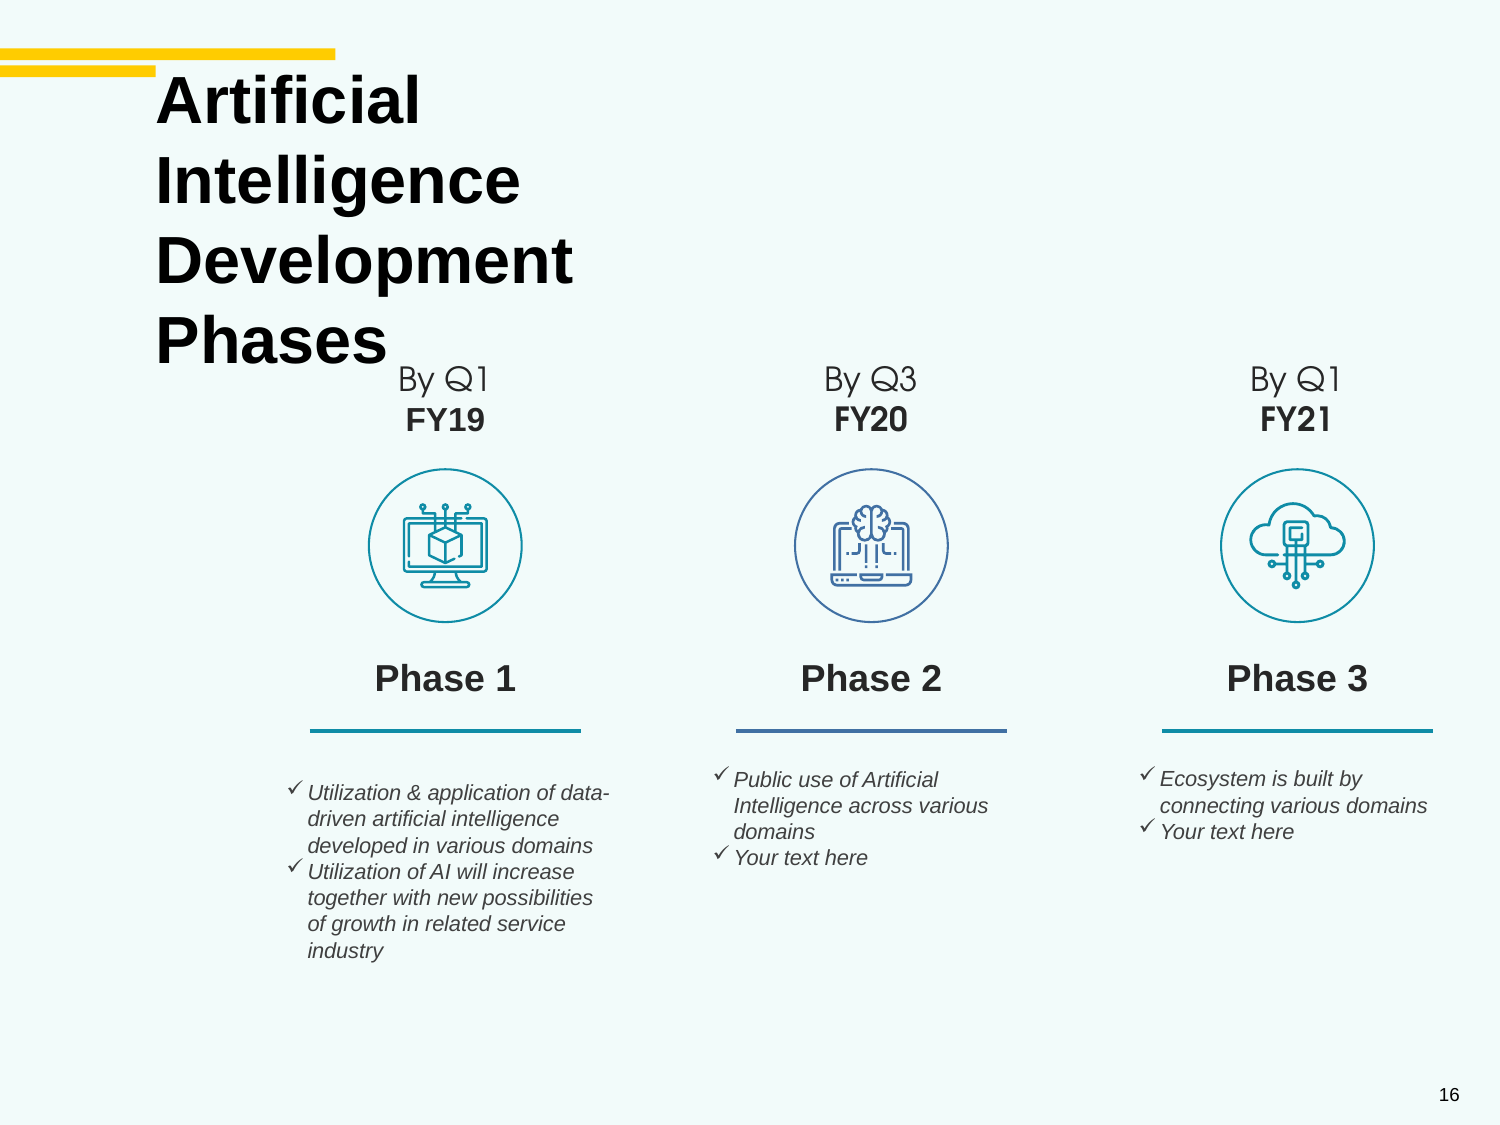

Artificial Intelligence Development Phases

By Q1
FY19

Phase 1

Utilization & application of data-driven artificial intelligence developed in various domains
Utilization of AI will increase together with new possibilities of growth in related service industry

By Q3
FY20

Phase 2

Public use of Artificial Intelligence across various domains
Your text here

By Q1
FY21

Phase 3

Ecosystem is built by connecting various domains
Your text here
16